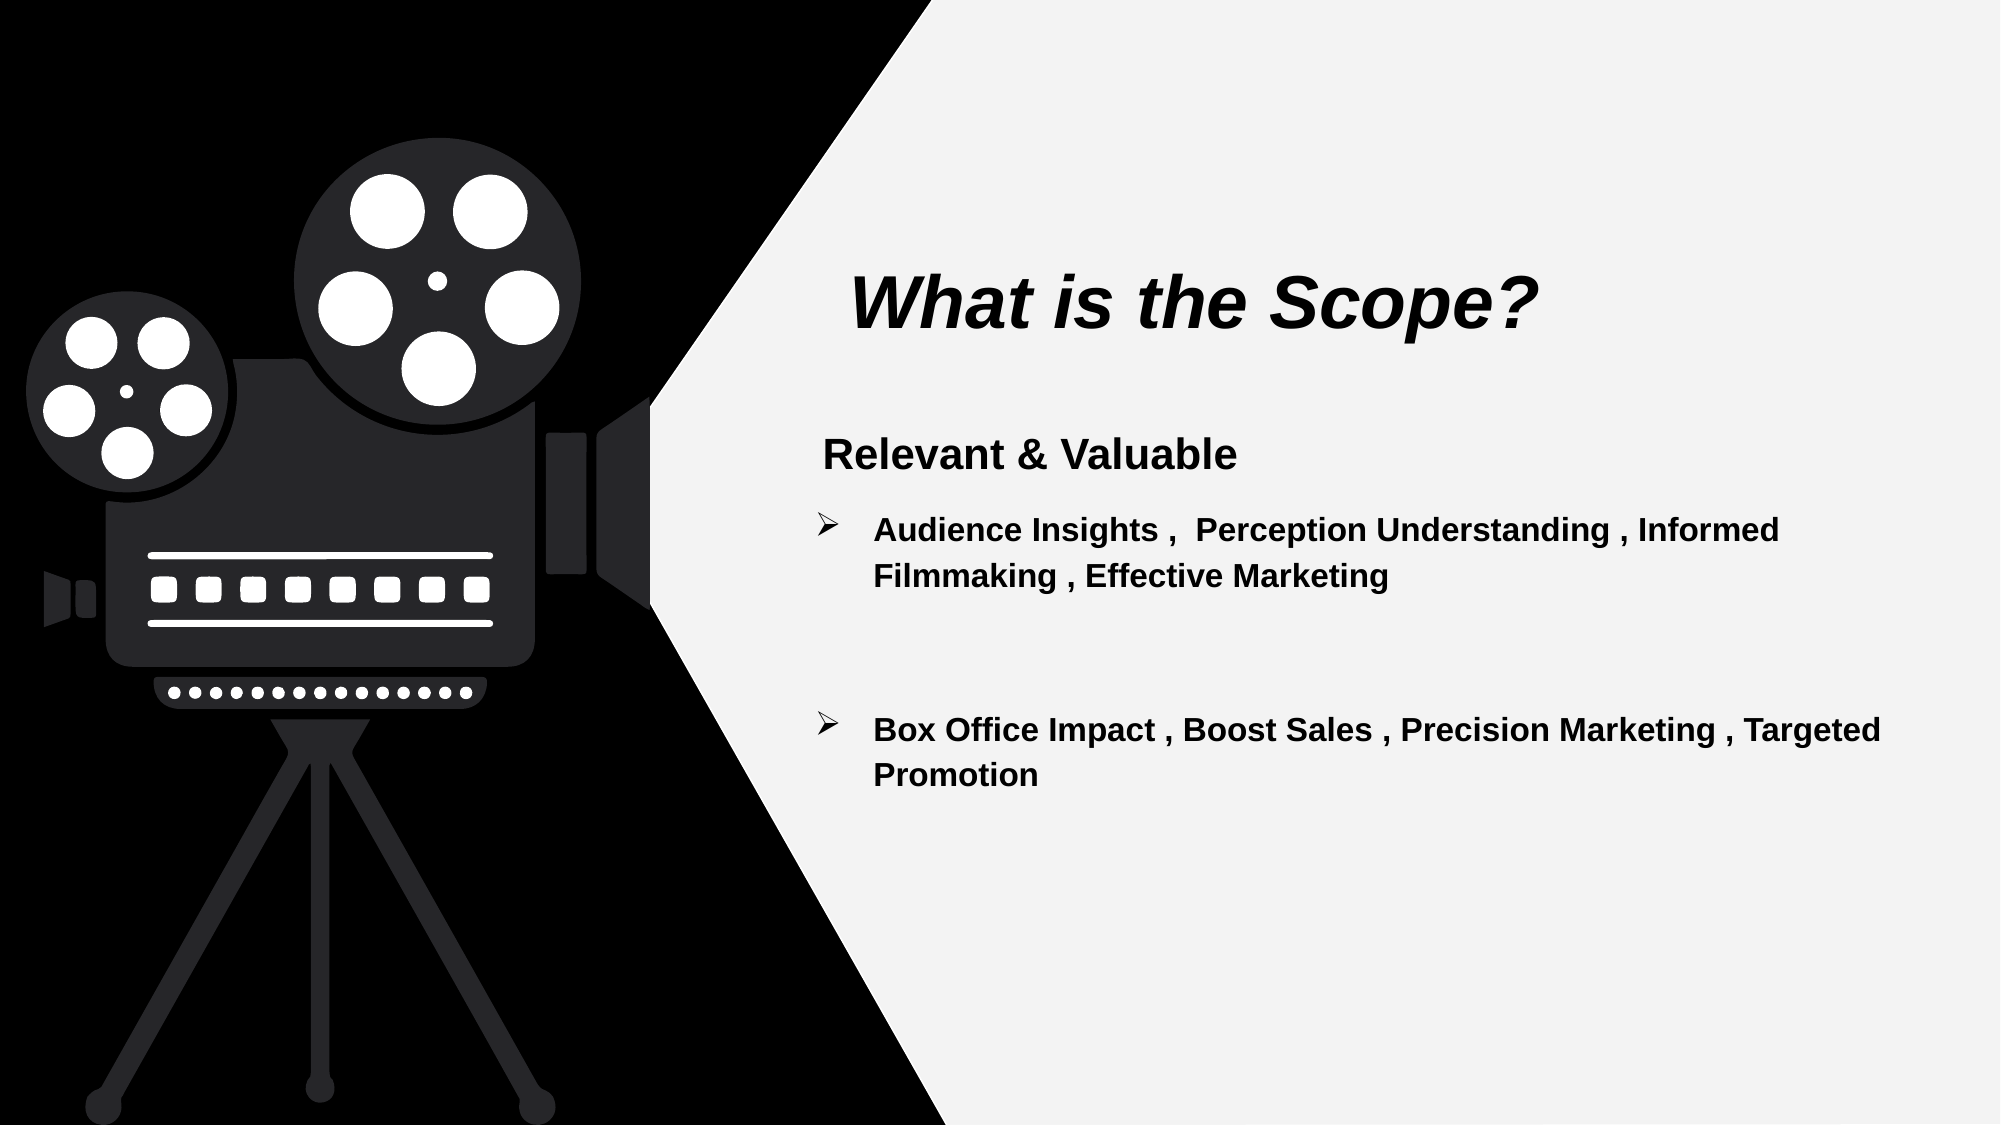

# What is the Scope?
Relevant & Valuable
Audience Insights ,  Perception Understanding , Informed Filmmaking , Effective Marketing

Box Office Impact , Boost Sales , Precision Marketing , Targeted Promotion